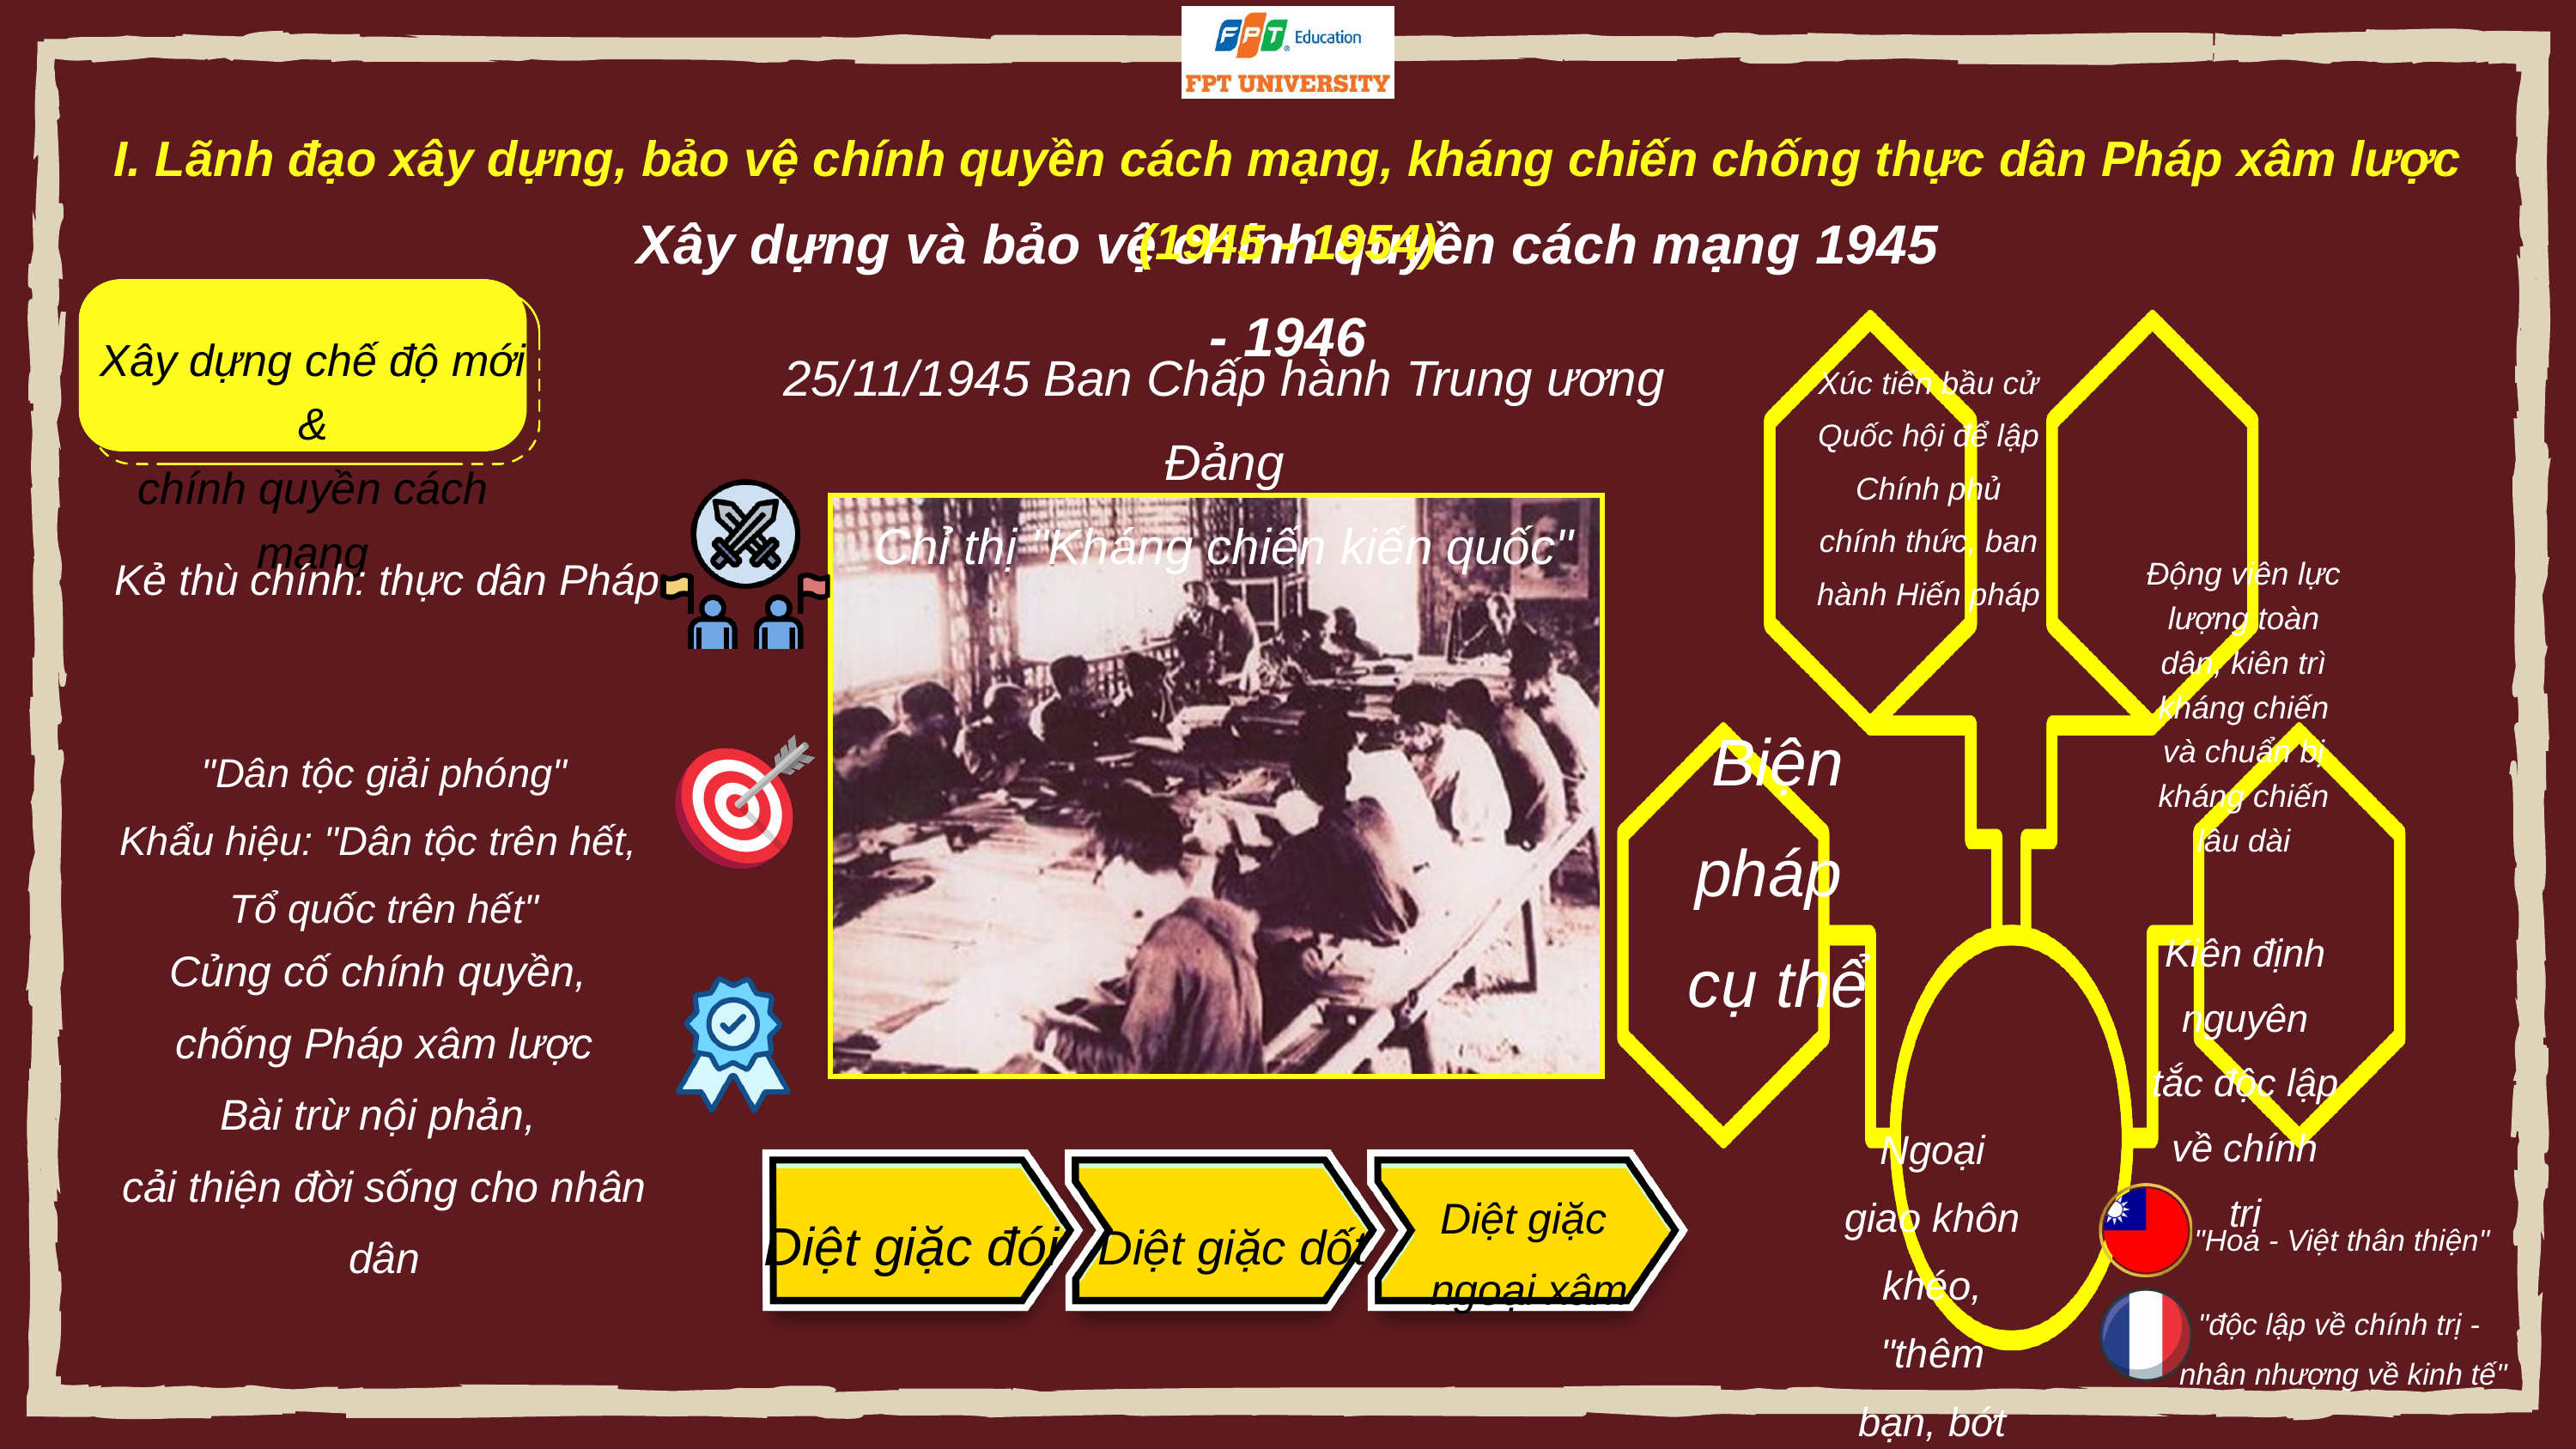

I. Lãnh đạo xây dựng, bảo vệ chính quyền cách mạng, kháng chiến chống thực dân Pháp xâm lược (1945 - 1954)
Xây dựng và bảo vệ chính quyền cách mạng 1945 - 1946

Xây dựng chế độ mới &
chính quyền cách mạng
25/11/1945 Ban Chấp hành Trung ương Đảng
Chỉ thị "Kháng chiến kiến quốc"
Xúc tiến bầu cử Quốc hội để lập Chính phủ chính thức, ban hành Hiến pháp

Kẻ thù chính: thực dân Pháp
Động viên lực lượng toàn dân, kiên trì kháng chiến và chuẩn bị kháng chiến lâu dài
Biện pháp
cụ thể
"Dân tộc giải phóng"
Khẩu hiệu: "Dân tộc trên hết,
Tổ quốc trên hết"

Kiên định nguyên tắc độc lập về chính trị
Củng cố chính quyền,
chống Pháp xâm lược
Bài trừ nội phản,
cải thiện đời sống cho nhân dân

Ngoại giao khôn khéo, "thêm bạn, bớt thù"

Diệt giặc
 ngoại xâm
Diệt giặc đói
Diệt giặc dốt

"Hoa - Việt thân thiện"

"độc lập về chính trị -
 nhân nhượng về kinh tế"